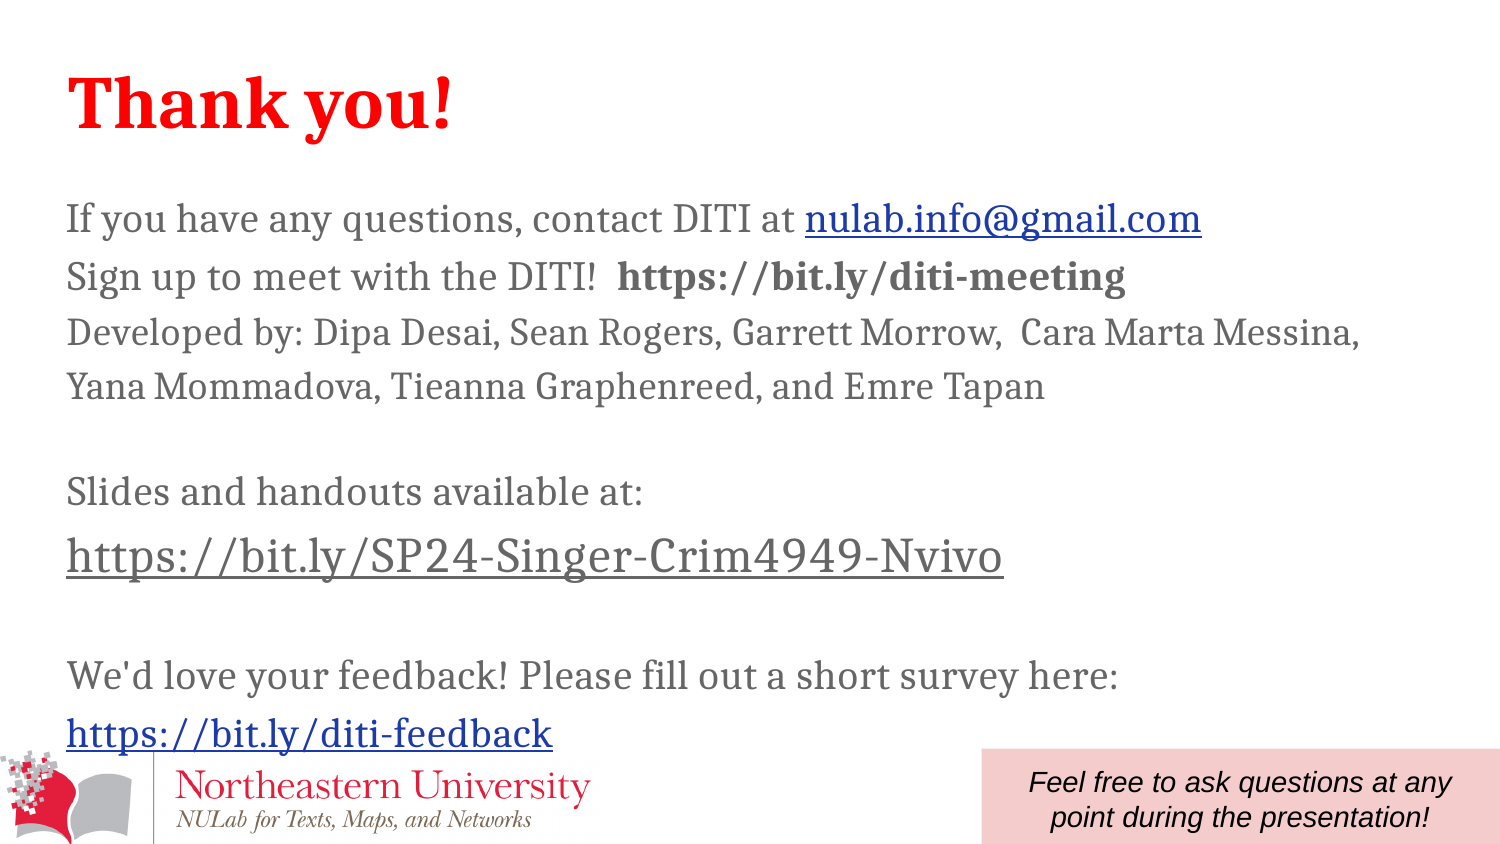

# Thank you!
If you have any questions, contact DITI at nulab.info@gmail.com
Sign up to meet with the DITI!  https://bit.ly/diti-meeting
Developed by: Dipa Desai, Sean Rogers, Garrett Morrow,  Cara Marta Messina, Yana Mommadova, Tieanna Graphenreed, and Emre Tapan

Slides and handouts available at:
https://bit.ly/SP24-Singer-Crim4949-Nvivo

We'd love your feedback! Please fill out a short survey here: https://bit.ly/diti-feedback